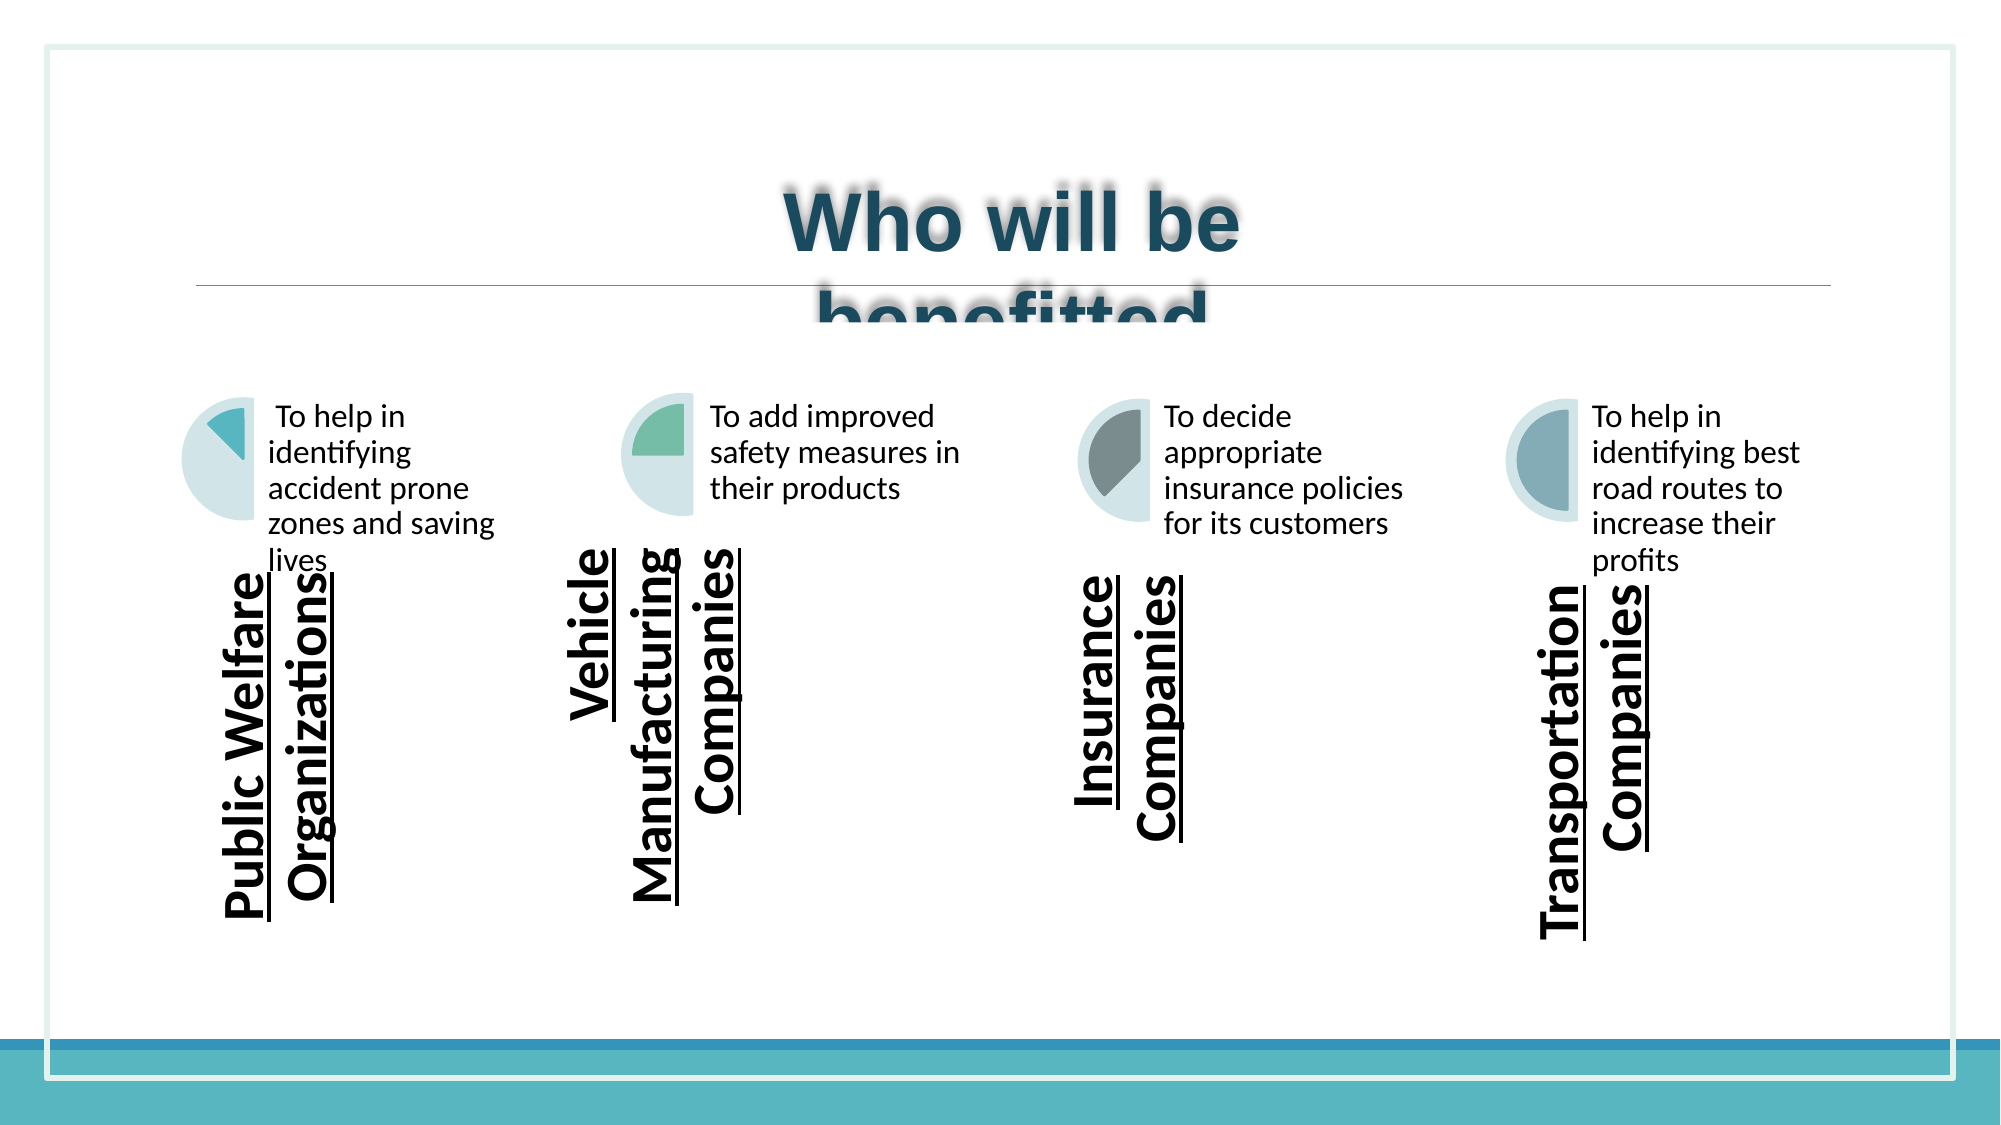

Who will be benefitted
Public Welfare Organizations
 To help in identifying accident prone zones and saving lives
Vehicle Manufacturing Companies
To add improved safety measures in their products
Insurance Companies
To decide appropriate insurance policies for its customers
Transportation Companies
To help in identifying best road routes to increase their profits
#